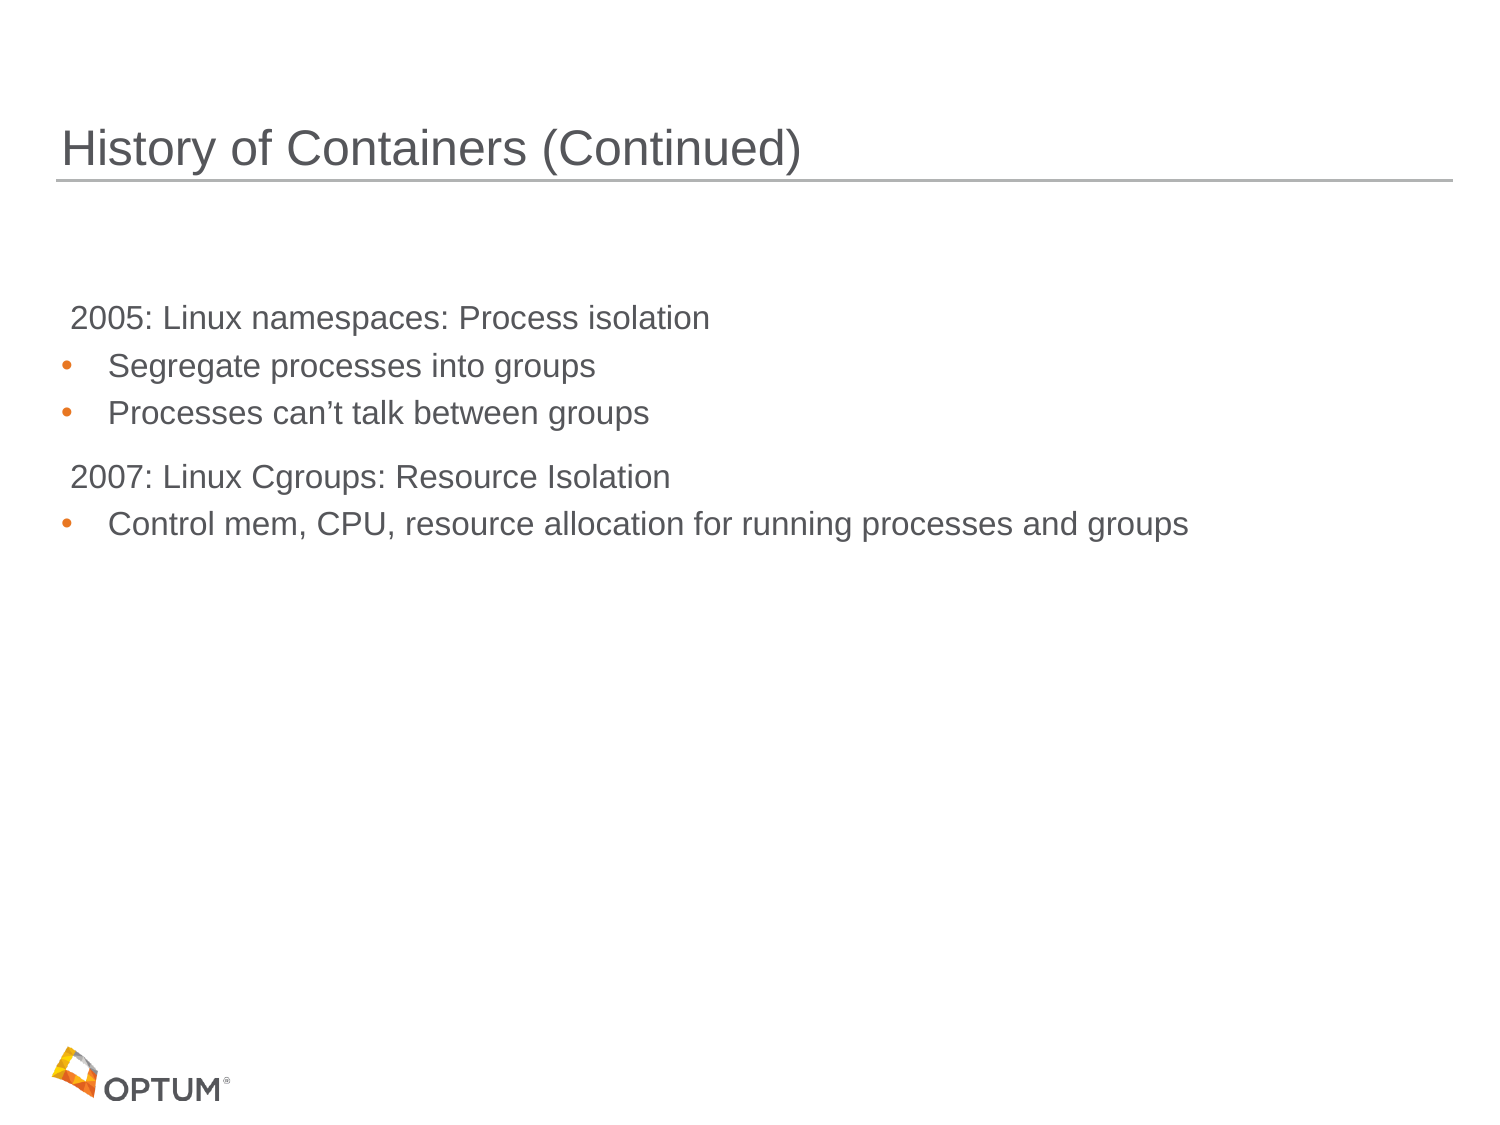

# History of Containers (Continued)
 2005: Linux namespaces: Process isolation
 Segregate processes into groups
 Processes can’t talk between groups
 2007: Linux Cgroups: Resource Isolation
 Control mem, CPU, resource allocation for running processes and groups